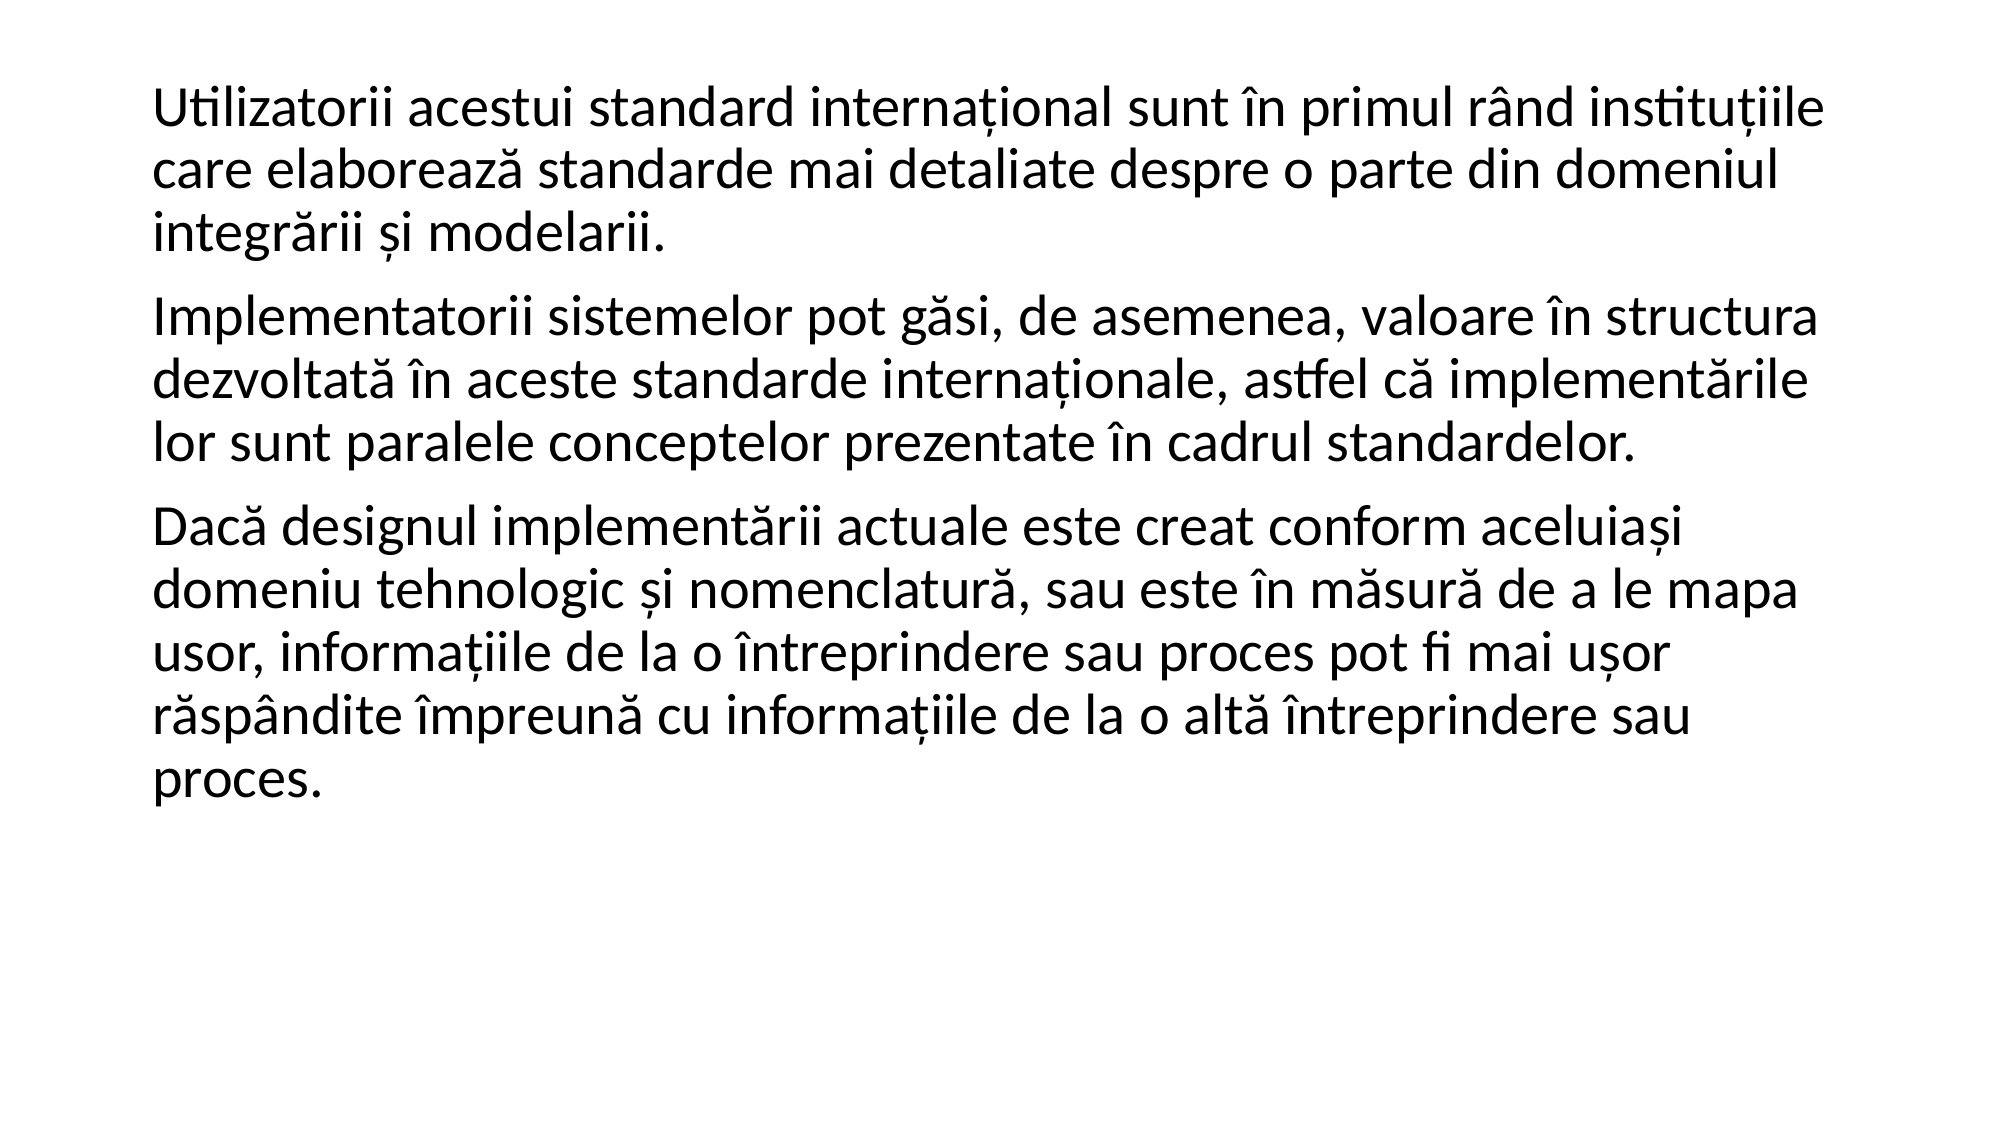

Utilizatorii acestui standard internaţional sunt în primul rând instituţiile care elaborează standarde mai detaliate despre o parte din domeniul integrării şi modelarii.
Implementatorii sistemelor pot găsi, de asemenea, valoare în structura dezvoltată în aceste standarde internaţionale, astfel că implementările lor sunt paralele conceptelor prezentate în cadrul standardelor.
Dacă designul implementării actuale este creat conform aceluiaşi domeniu tehnologic şi nomenclatură, sau este în măsură de a le mapa usor, informaţiile de la o întreprindere sau proces pot fi mai uşor răspândite împreună cu informaţiile de la o altă întreprindere sau proces.